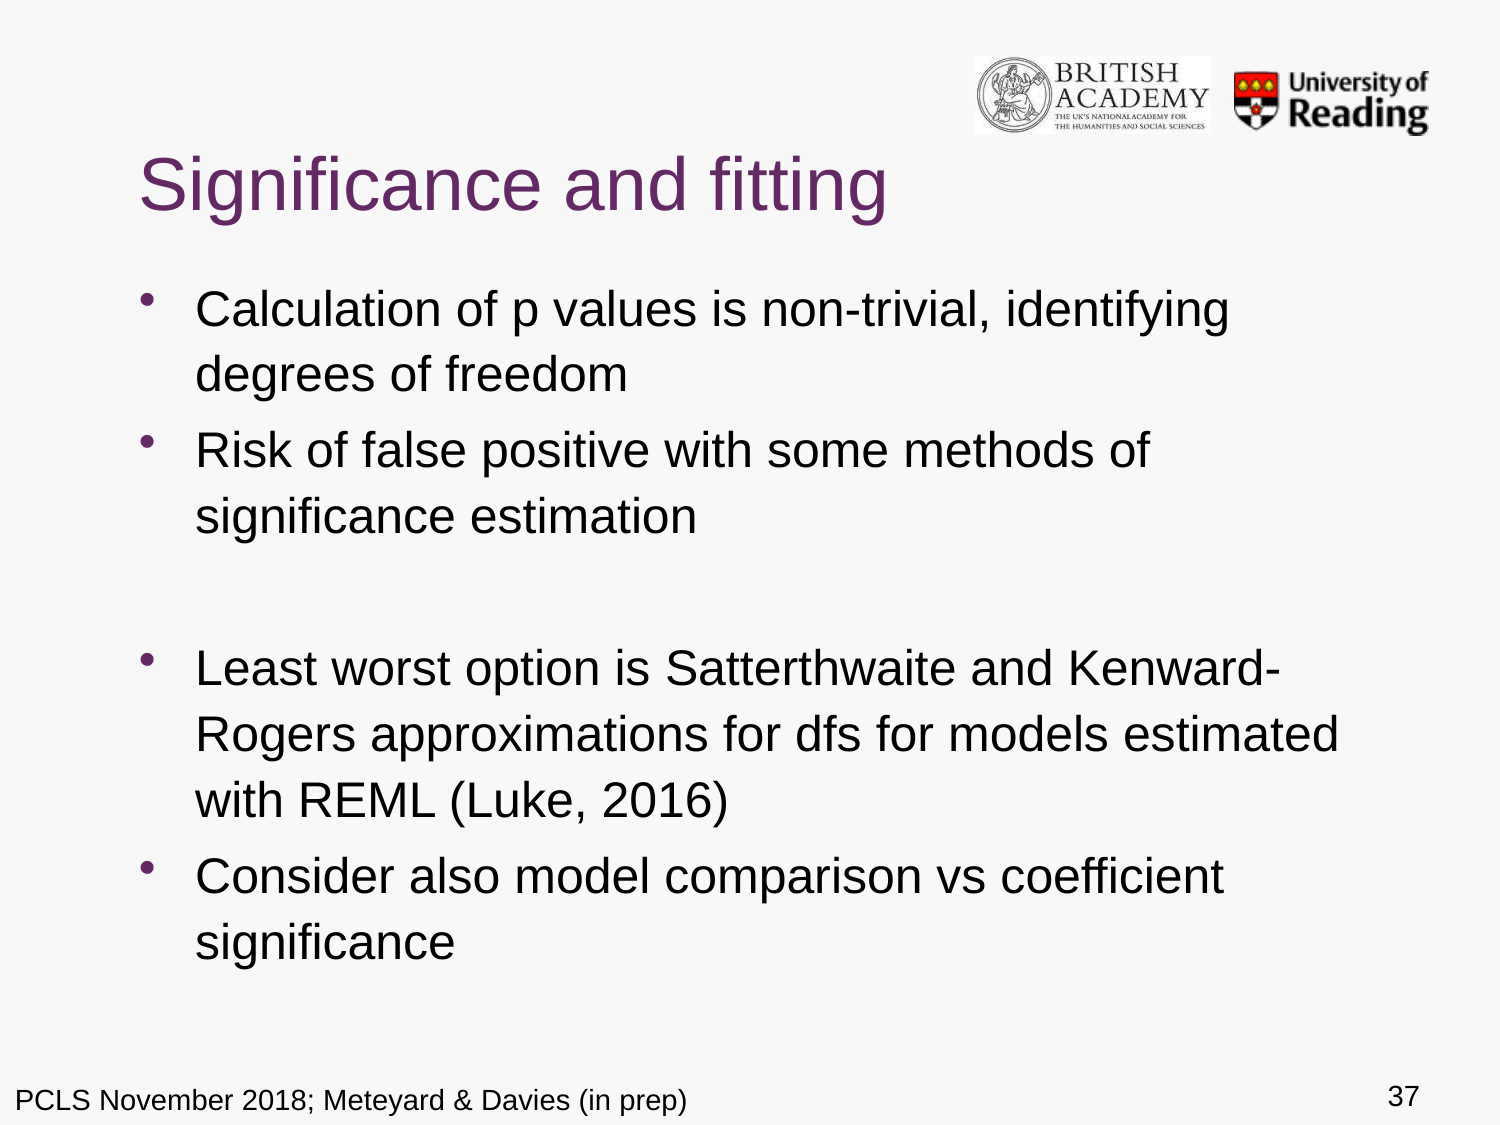

# Significance and fitting
Calculation of p values is non-trivial, identifying degrees of freedom
Risk of false positive with some methods of significance estimation

Least worst option is Satterthwaite and Kenward-Rogers approximations for dfs for models estimated with REML (Luke, 2016)
Consider also model comparison vs coefficient significance

37